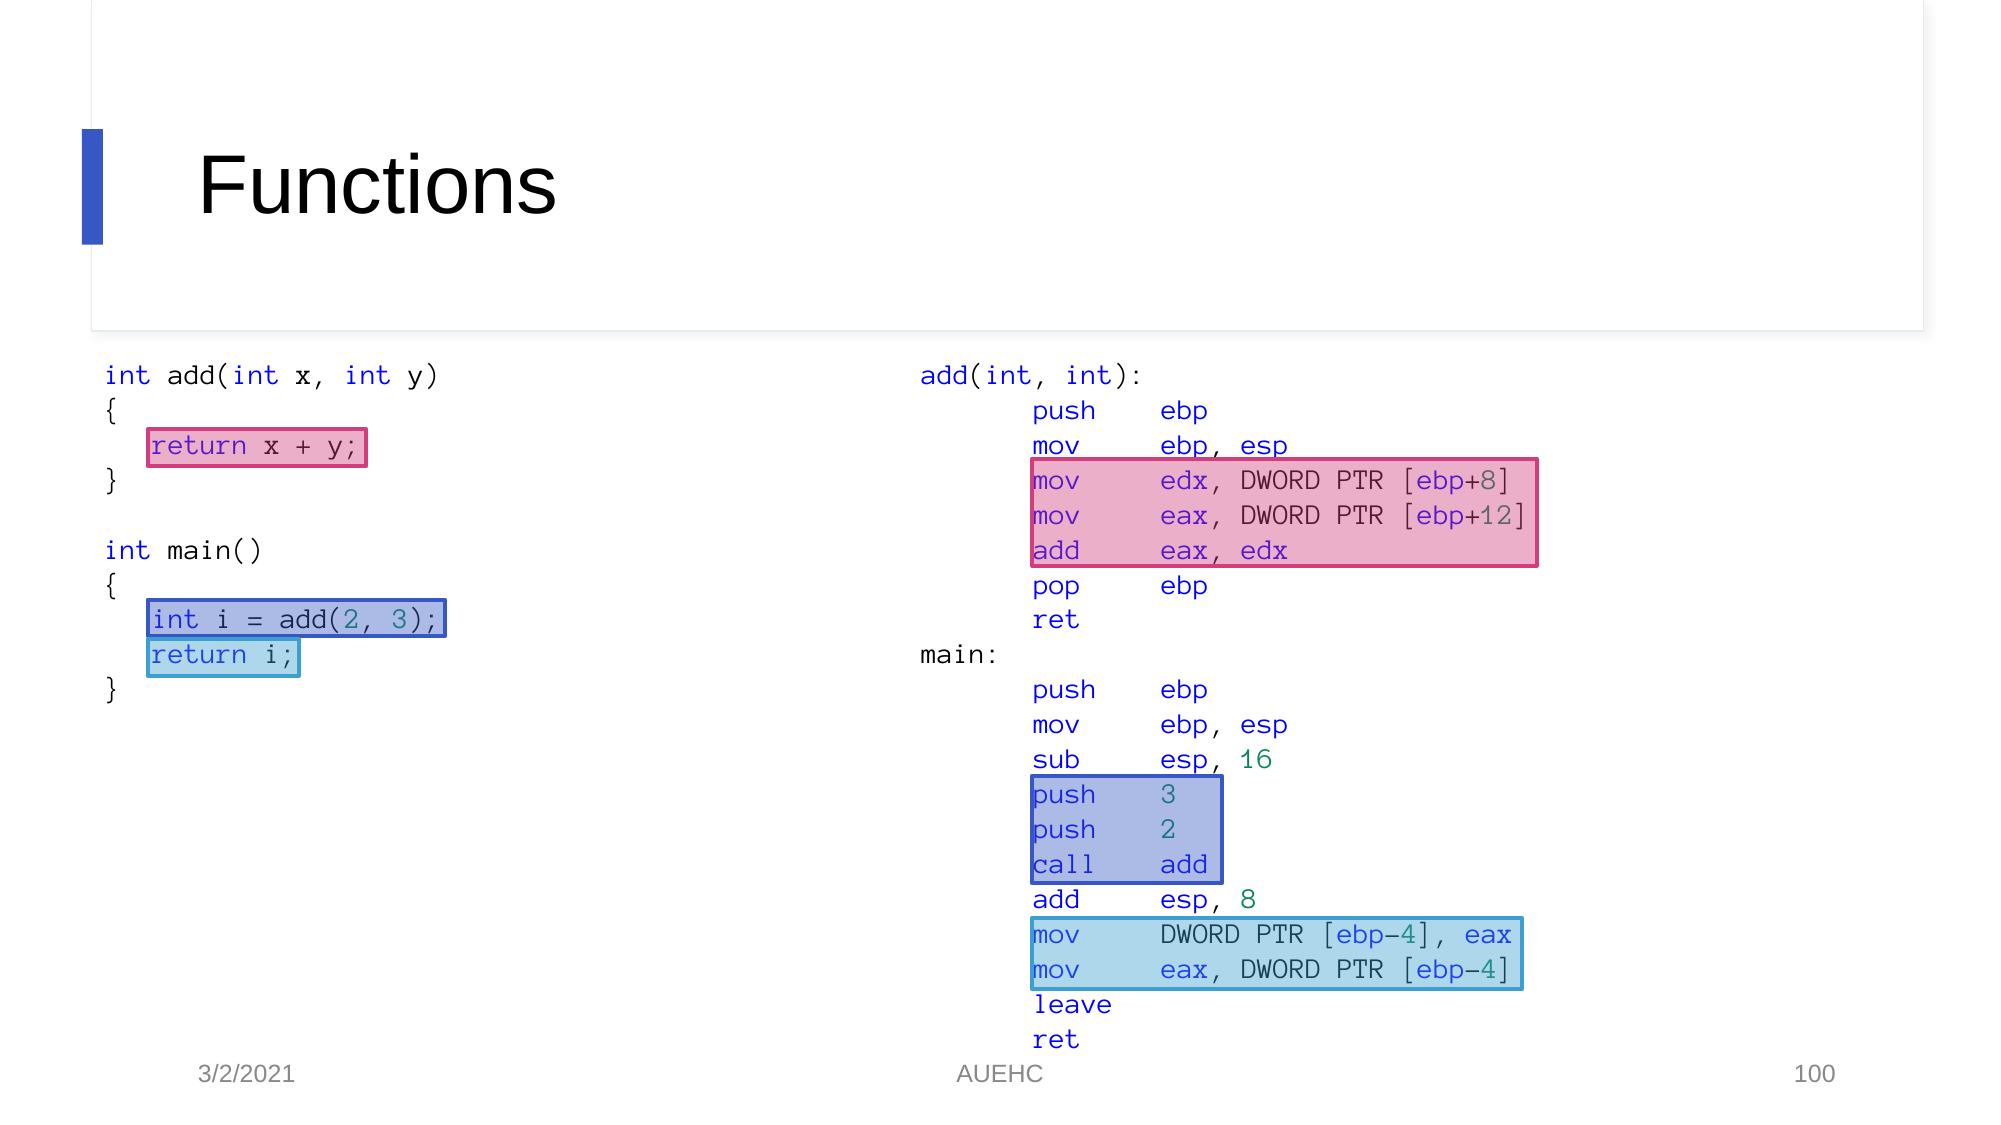

# Functions
int add(int x, int y)
{
   return x + y;
}
int main()
{
   int i = add(2, 3);
   return i;
}
add(int, int):
       push    ebp
       mov     ebp, esp
       mov     edx, DWORD PTR [ebp+8]
       mov     eax, DWORD PTR [ebp+12]
       add     eax, edx
       pop     ebp
       ret
main:
       push    ebp
       mov     ebp, esp
       sub     esp, 16
       push    3
       push    2
       call    add
       add     esp, 8
       mov     DWORD PTR [ebp-4], eax
       mov     eax, DWORD PTR [ebp-4]
       leave
       ret

3/2/2021
AUEHC
100